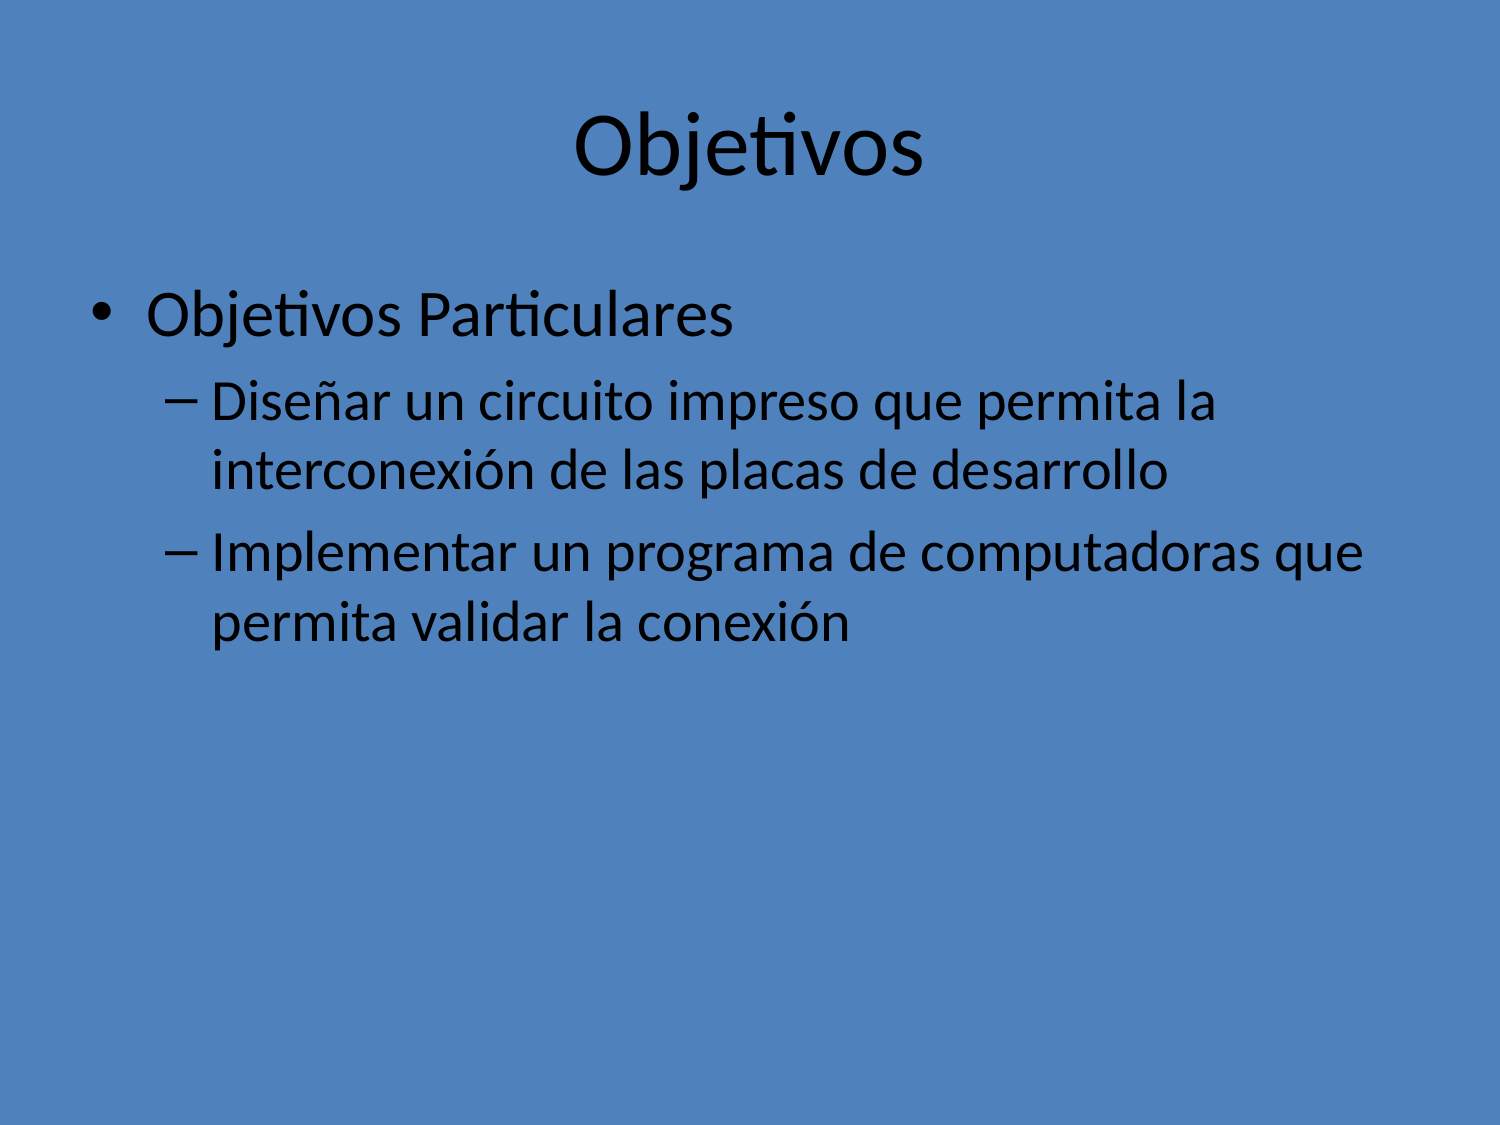

# Objetivos
Objetivos Particulares
Diseñar un circuito impreso que permita la interconexión de las placas de desarrollo
Implementar un programa de computadoras que permita validar la conexión